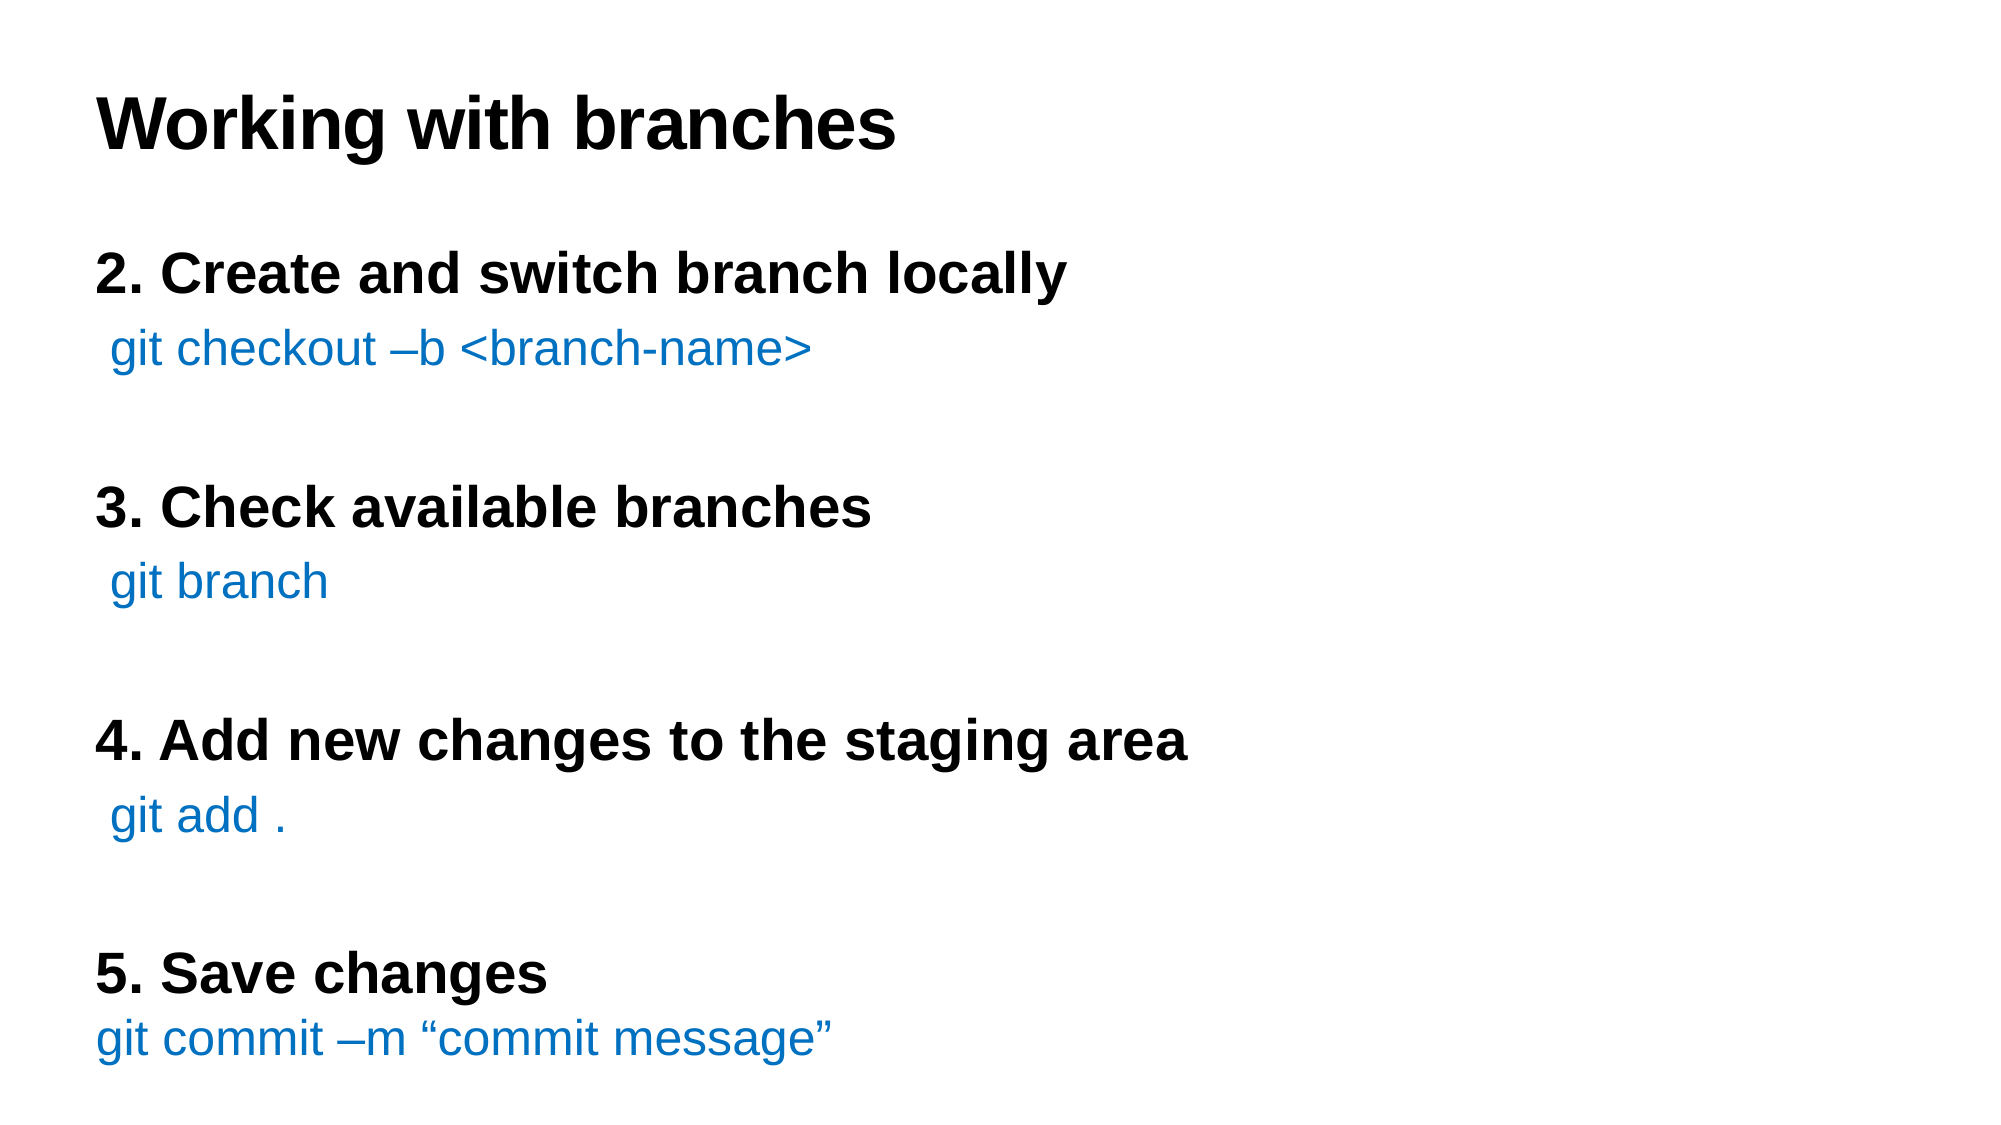

# Working with branches
2. Create and switch branch locally
 git checkout –b <branch-name>

3. Check available branches
 git branch

4. Add new changes to the staging area
 git add .

5. Save changes
git commit –m “commit message”